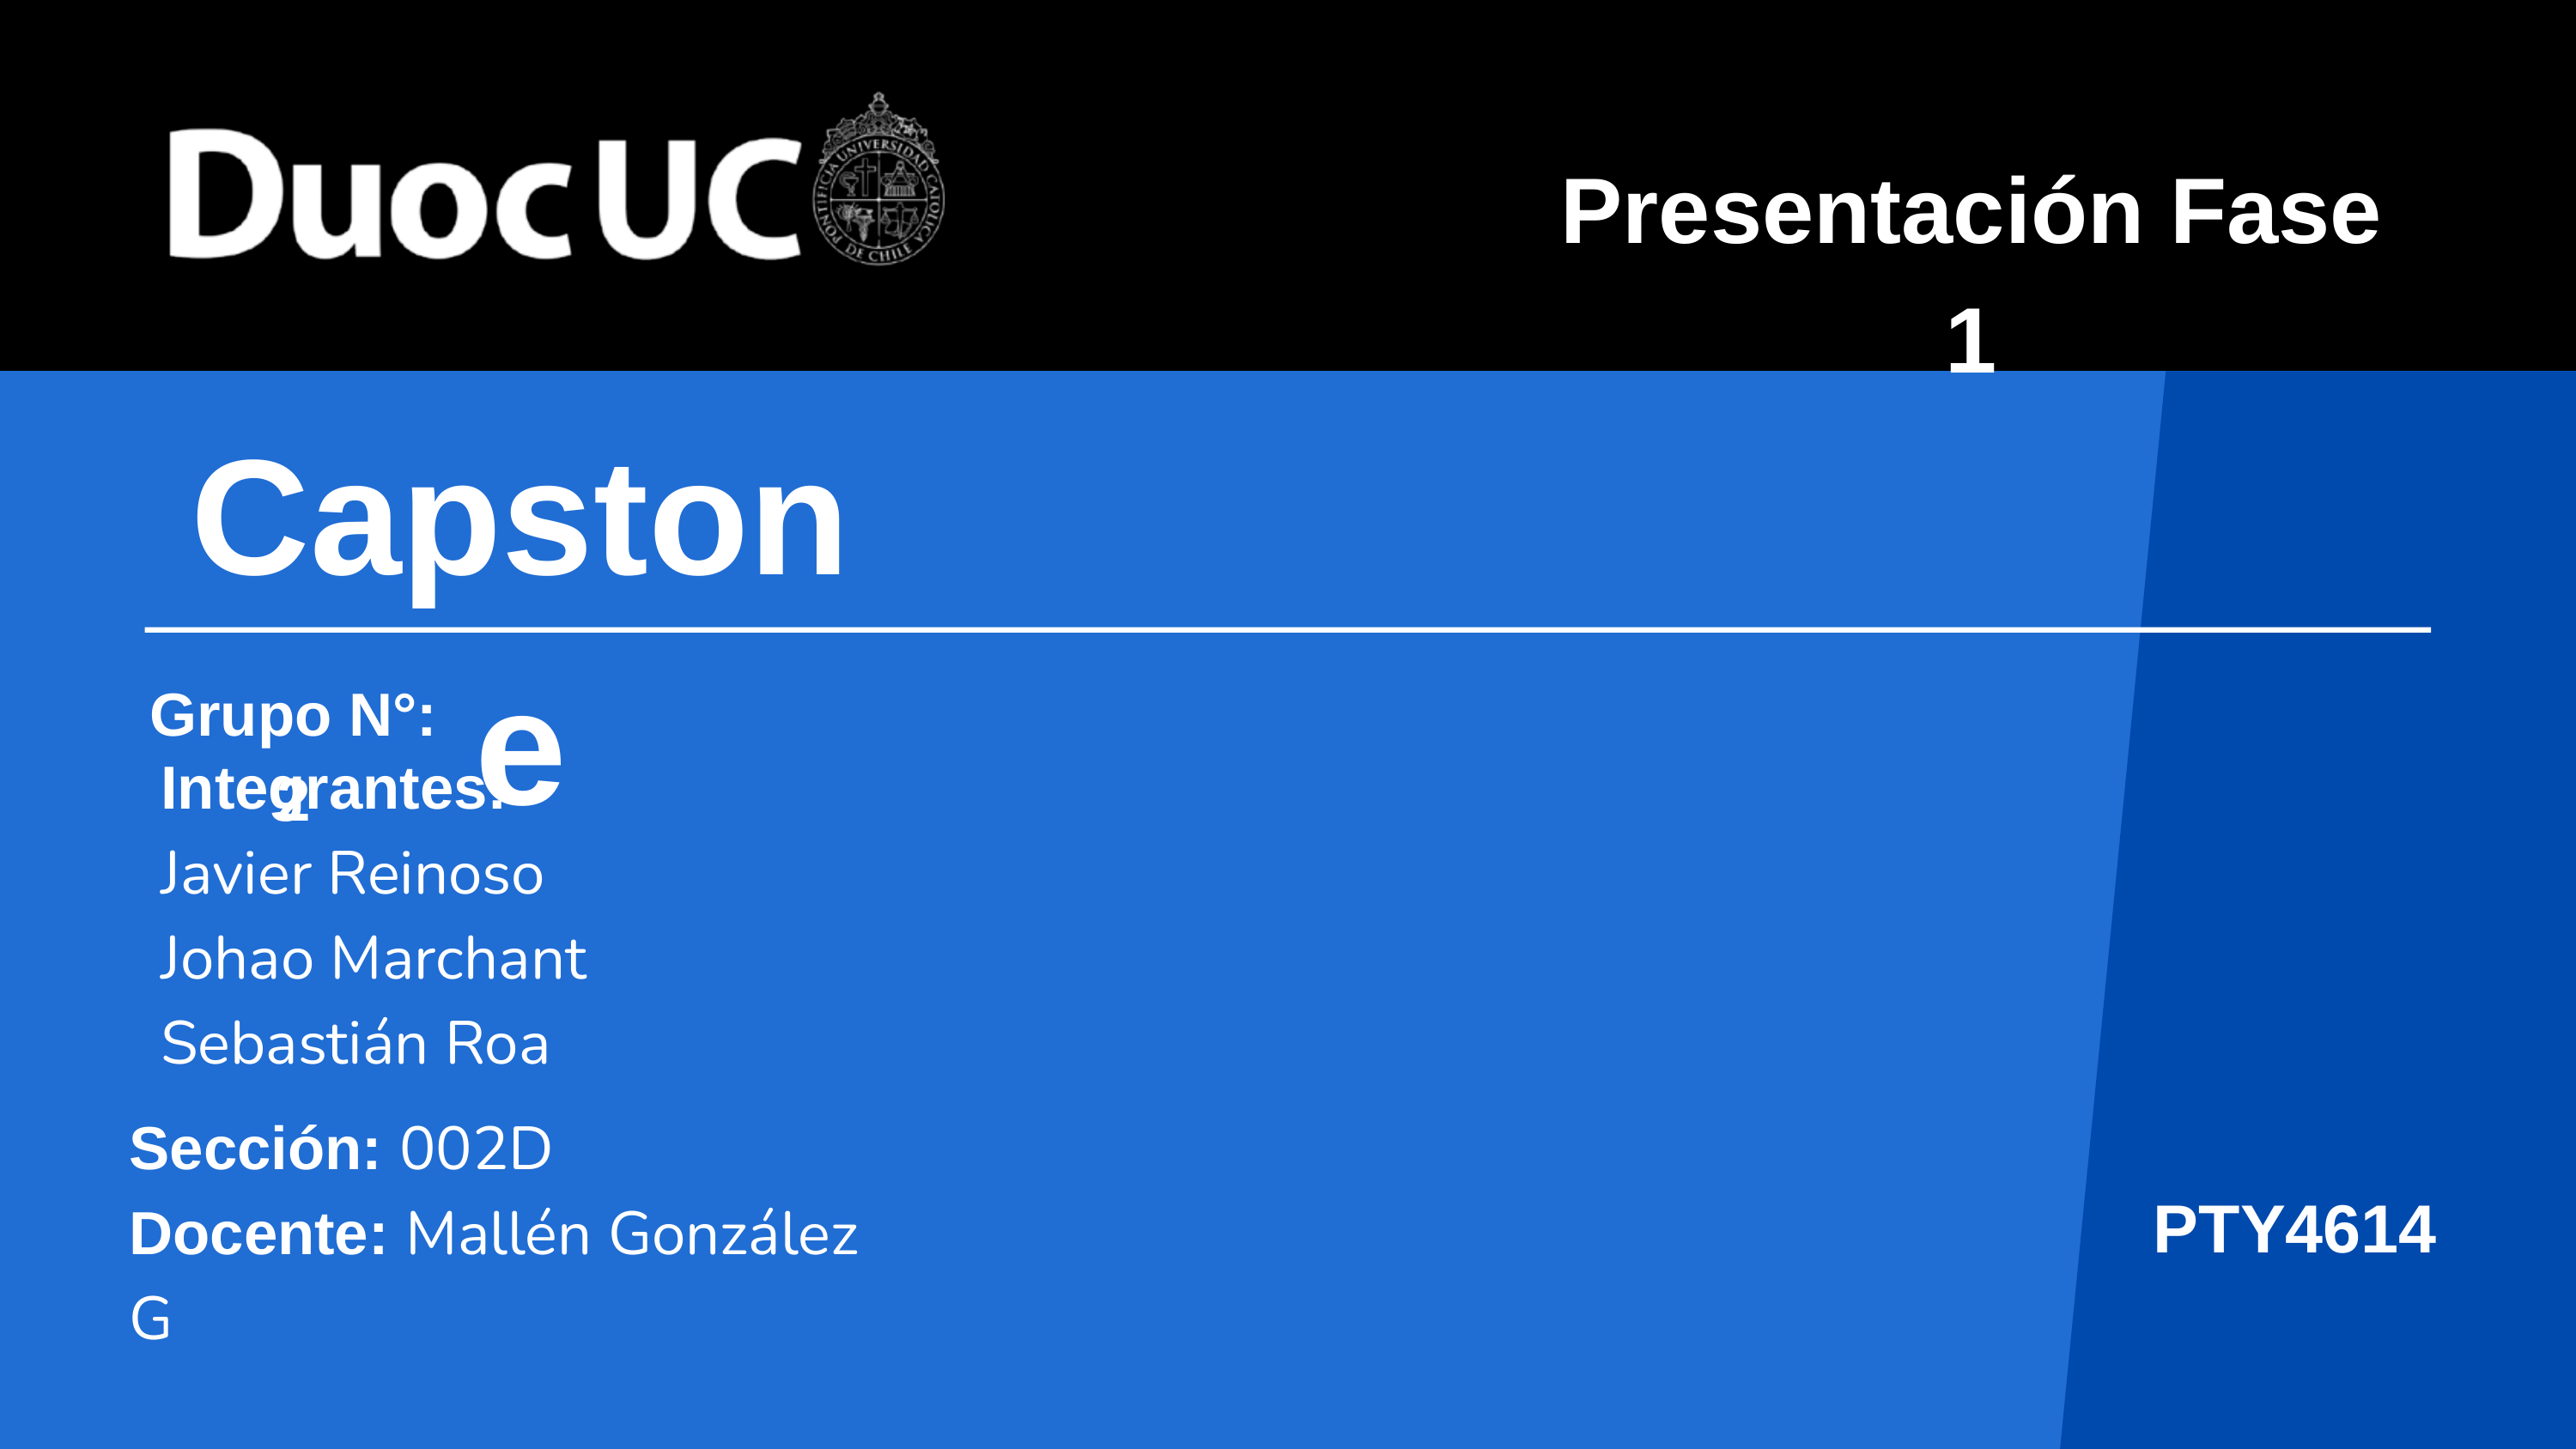

Presentación Fase 1

Capstone

Grupo N°: 2
Integrantes:
Javier Reinoso
Johao Marchant
Sebastián Roa
Sección: 002D
Docente: Mallén González G
PTY4614